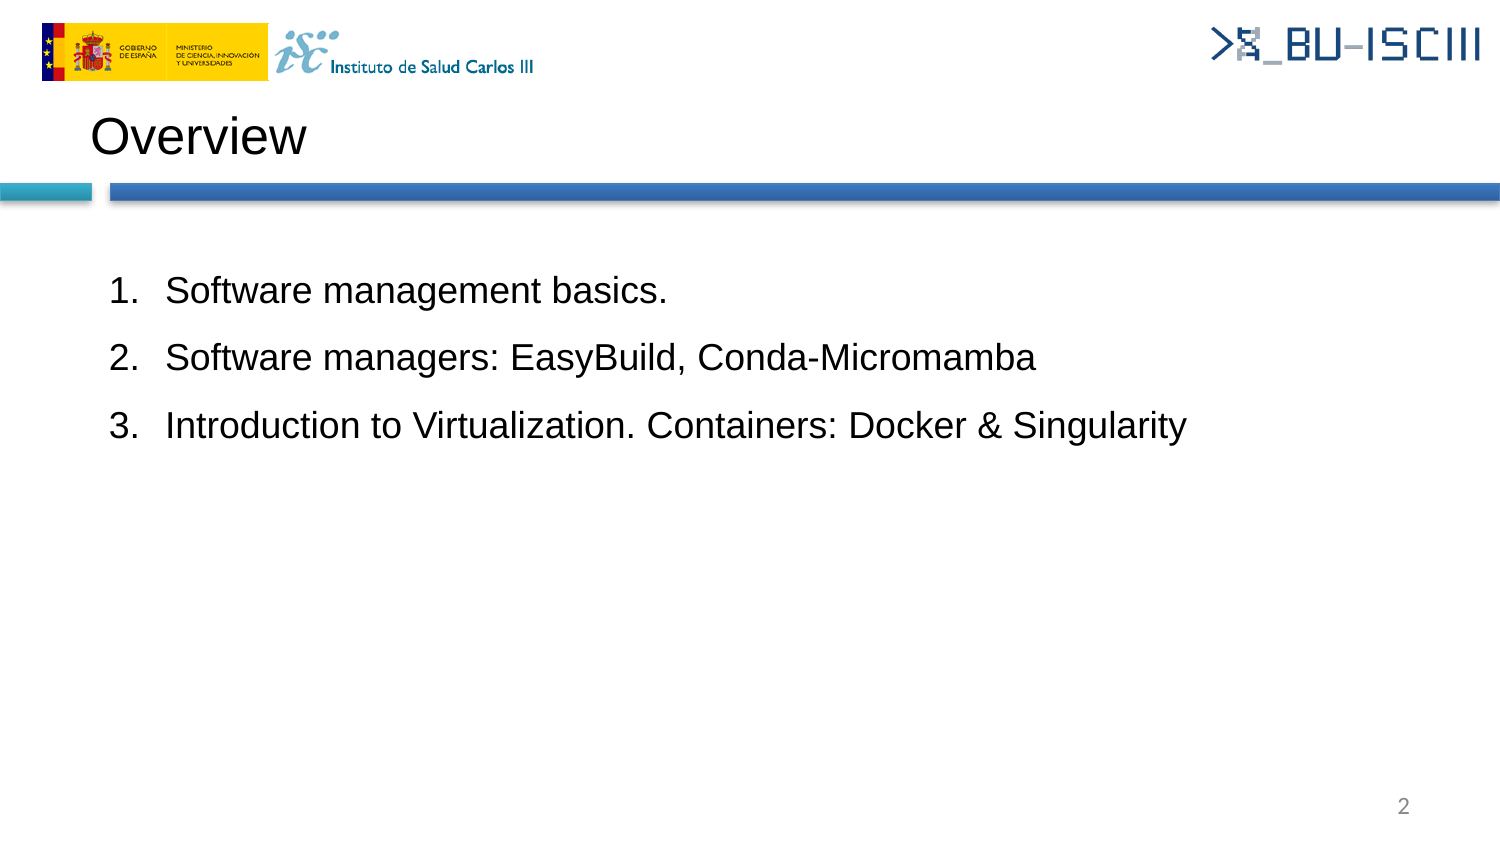

# Overview
Software management basics.
Software managers: EasyBuild, Conda-Micromamba
Introduction to Virtualization. Containers: Docker & Singularity
2